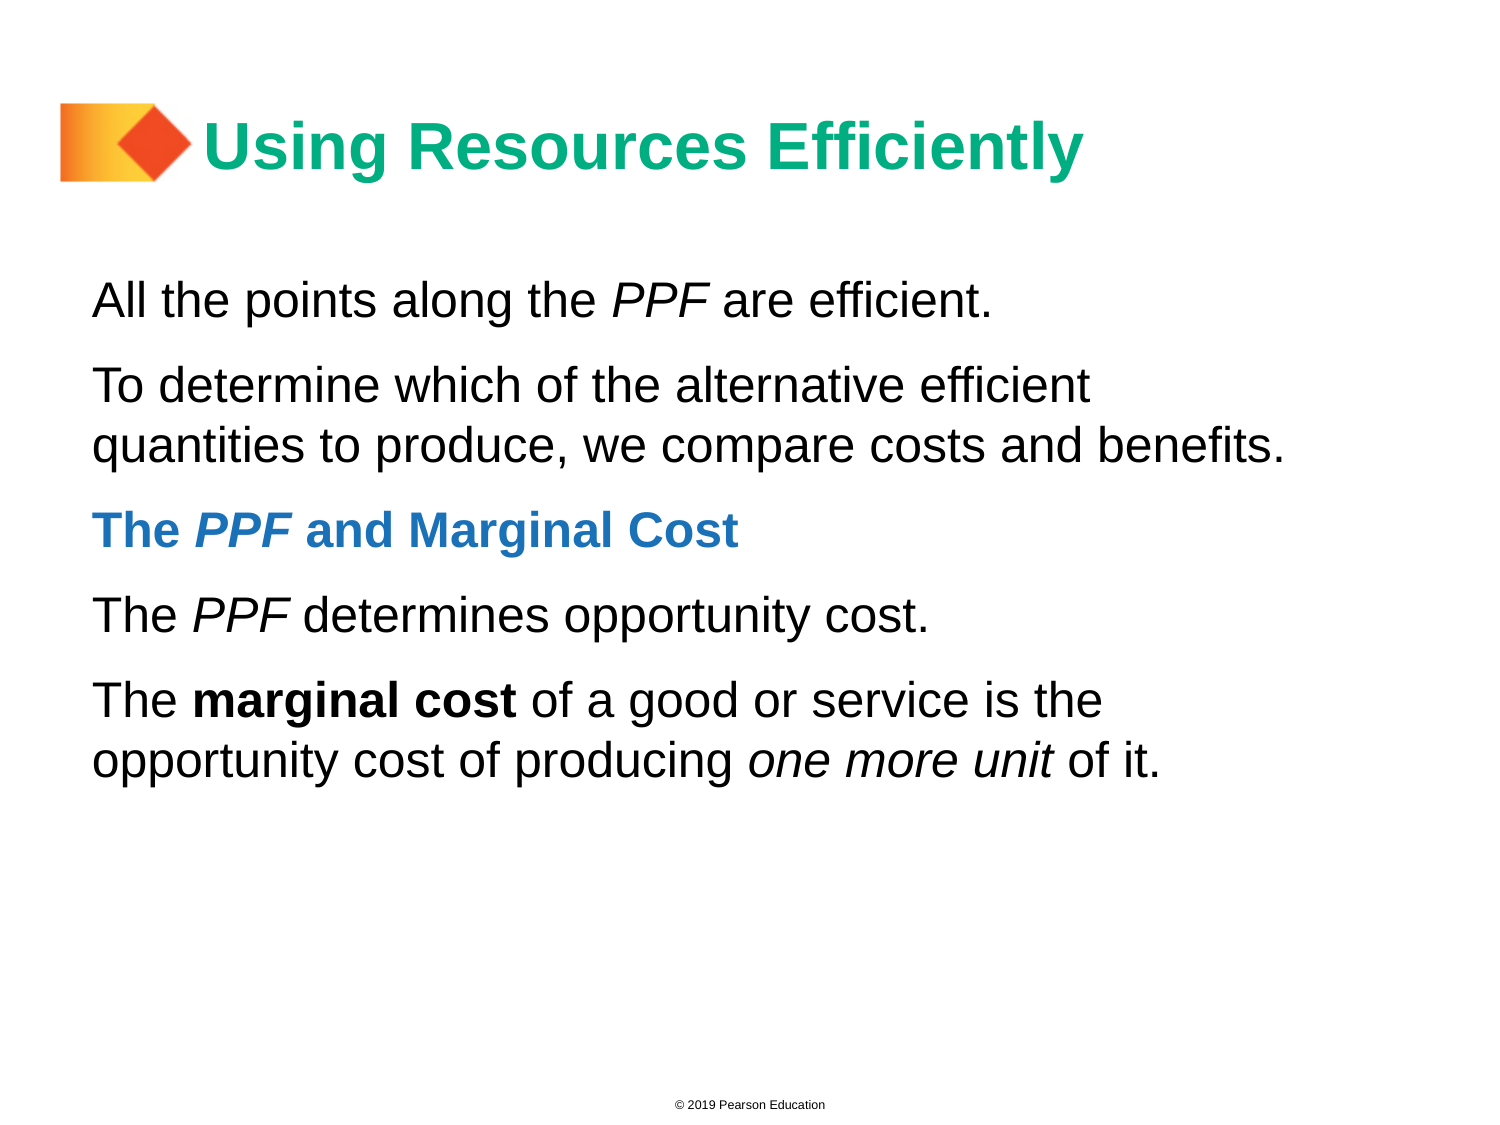

# Using Resources Efficiently
All the points along the PPF are efficient.
To determine which of the alternative efficient quantities to produce, we compare costs and benefits.
The PPF and Marginal Cost
The PPF determines opportunity cost.
The marginal cost of a good or service is the opportunity cost of producing one more unit of it.